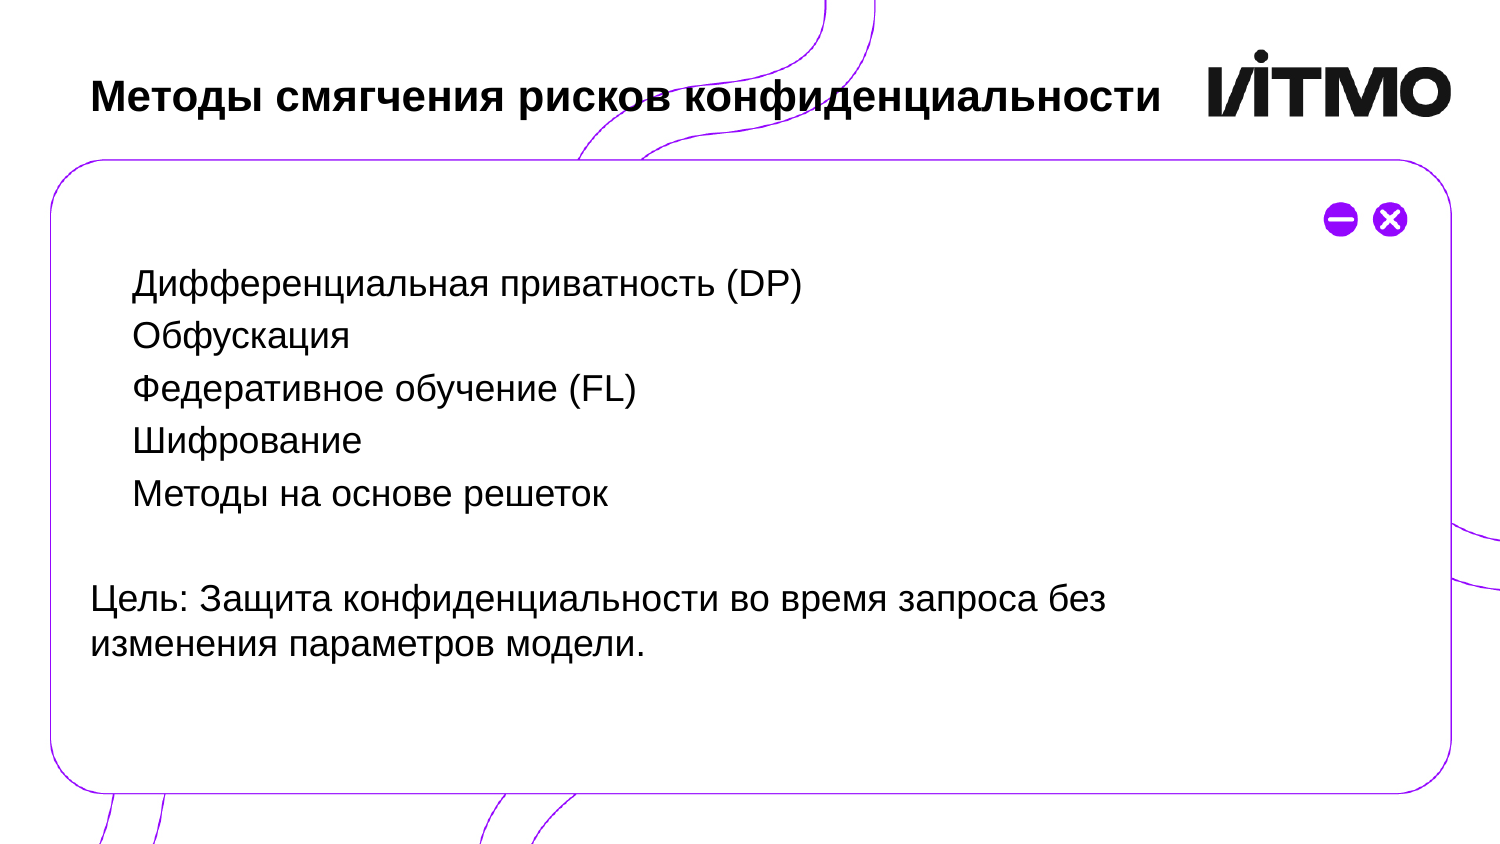

# Методы смягчения рисков конфиденциальности

    Дифференциальная приватность (DP)
    Обфускация
    Федеративное обучение (FL)
    Шифрование
    Методы на основе решеток

Цель: Защита конфиденциальности во время запроса без изменения параметров модели.